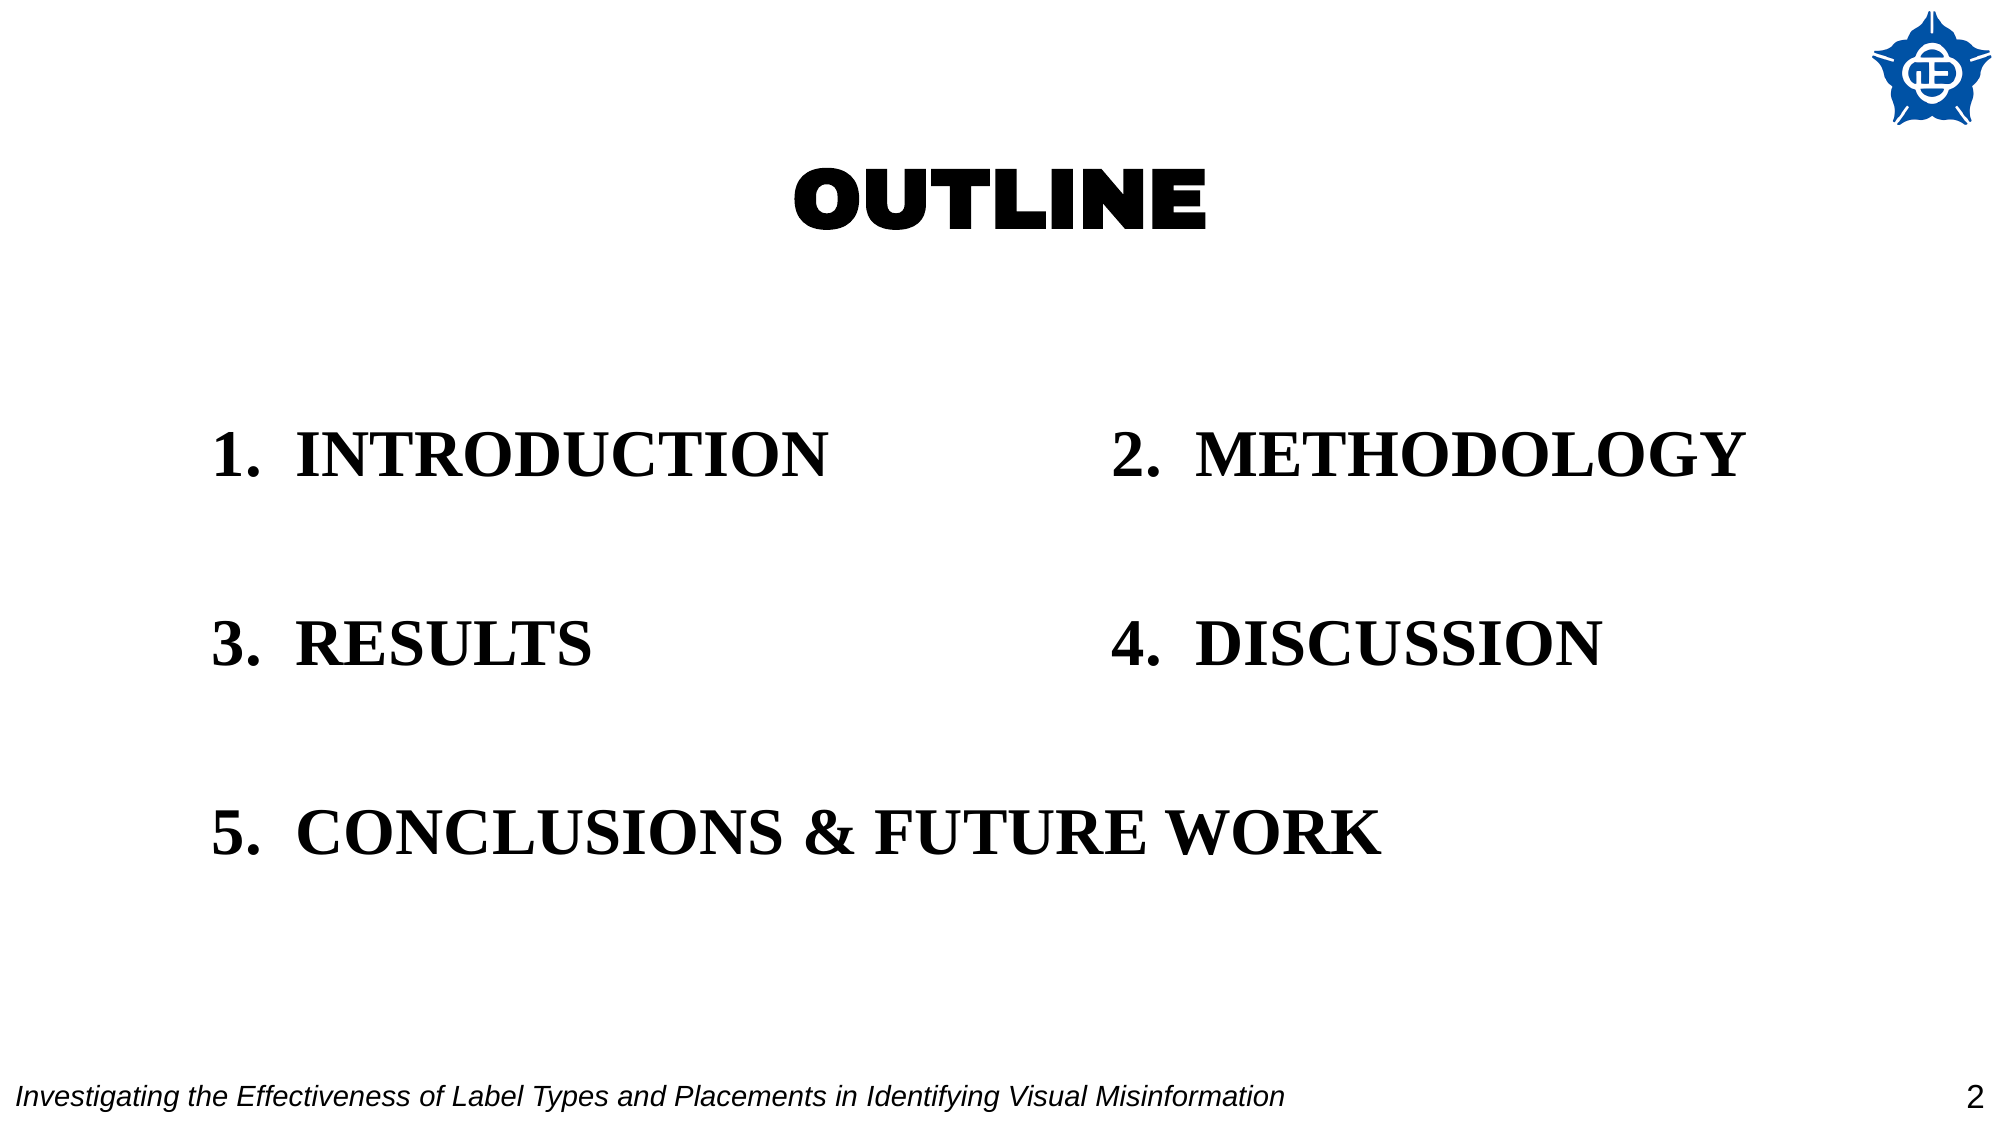

# OUTLINE
1.  INTRODUCTION		2.  METHODOLOGY
3.  RESULTS				4.  DISCUSSION
5.  CONCLUSIONS & FUTURE WORK
Investigating the Effectiveness of Label Types and Placements in Identifying Visual Misinformation
2